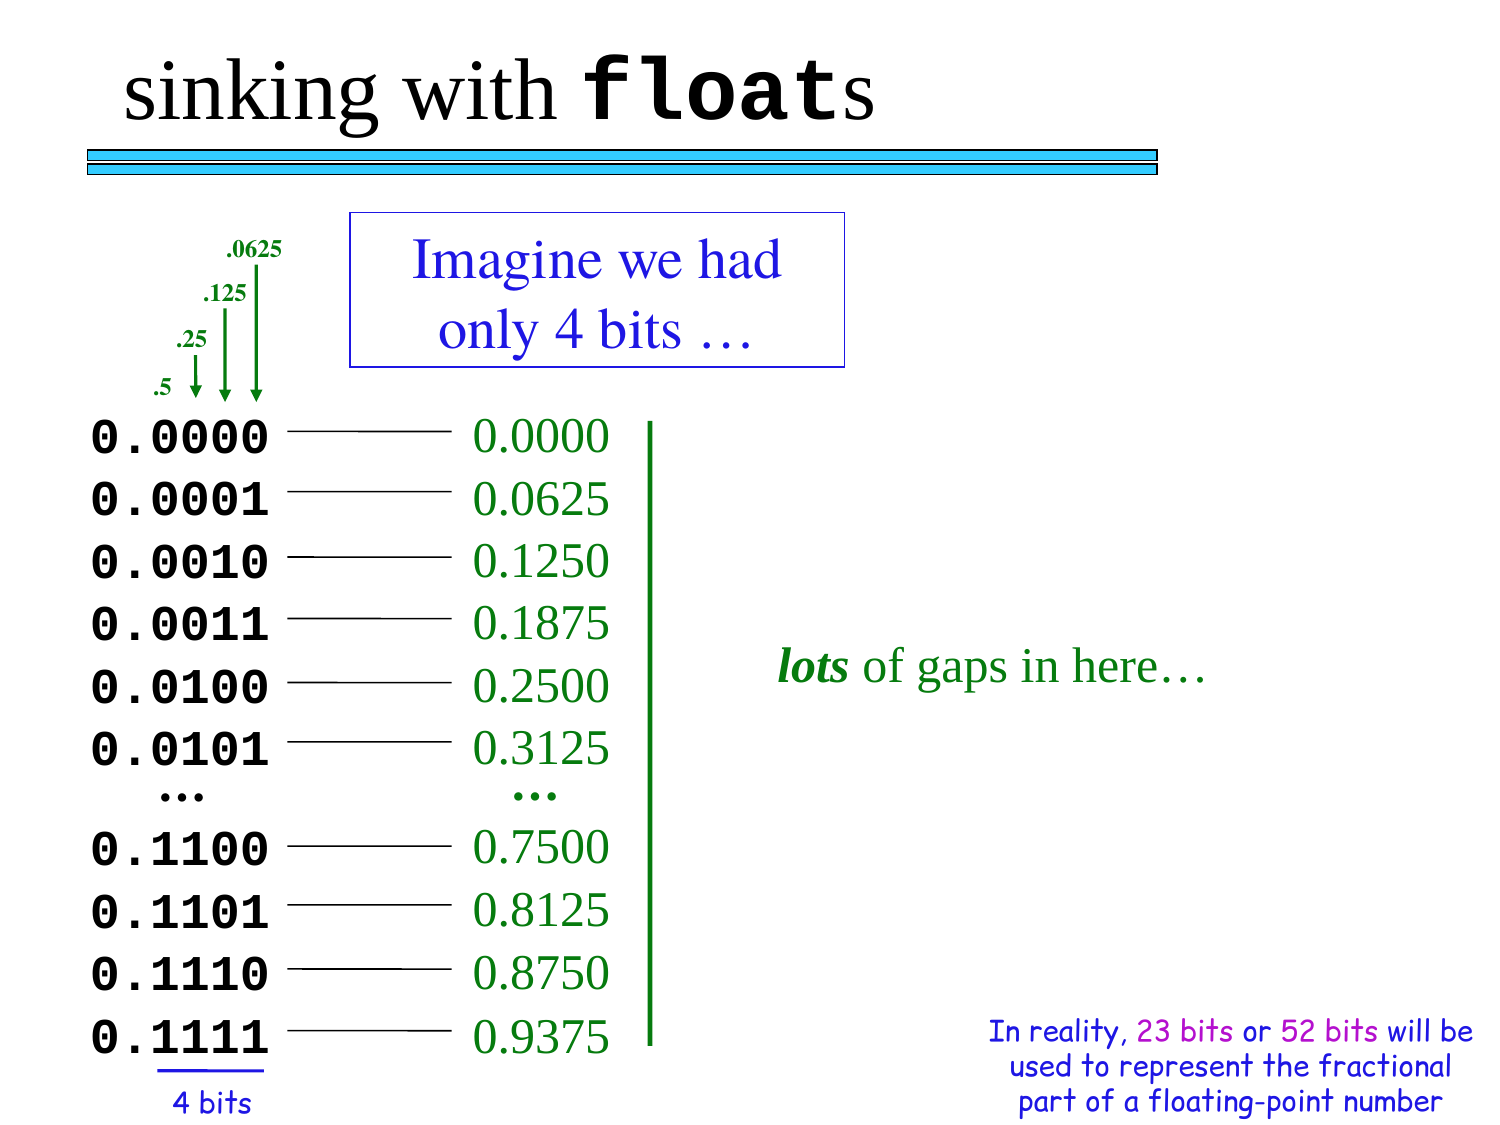

sinking with floats

Imagine we had only 4 bits …
.0625

.125

.25

.5
0.0000
0.0000

0.0625
0.0001

0.1250
0.0010

0.1875
0.0011

lots of gaps in here…
0.2500
0.0100

0.3125
0.0101

…
…
0.7500
0.1100

0.8125
0.1101

0.8750
0.1110

0.1111
0.9375
In reality, 23 bits or 52 bits will be used to represent the fractional part of a floating-point number

4 bits